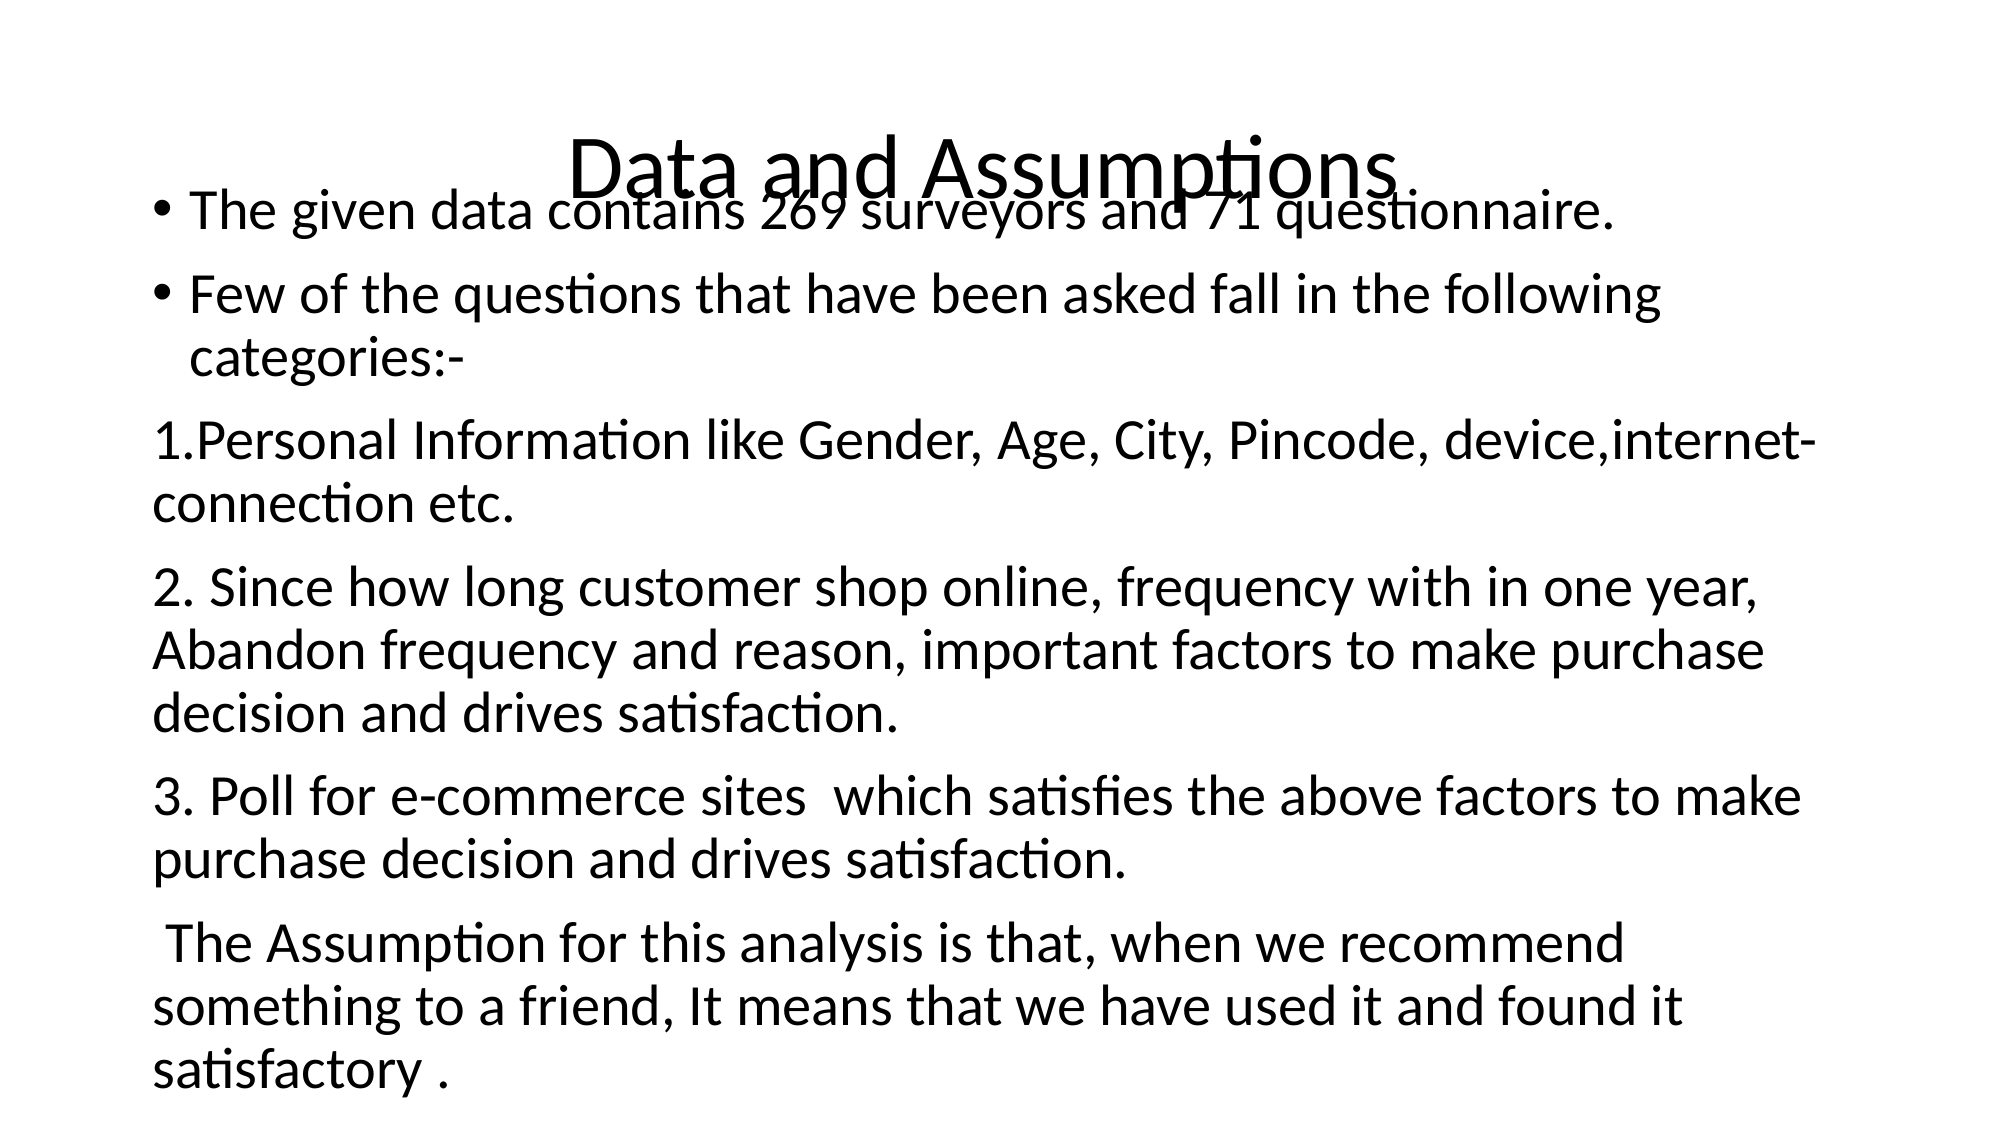

# Data and Assumptions
The given data contains 269 surveyors and 71 questionnaire.
Few of the questions that have been asked fall in the following categories:-
1.Personal Information like Gender, Age, City, Pincode, device,internet-connection etc.
2. Since how long customer shop online, frequency with in one year, Abandon frequency and reason, important factors to make purchase decision and drives satisfaction.
3. Poll for e-commerce sites  which satisfies the above factors to make purchase decision and drives satisfaction.
 The Assumption for this analysis is that, when we recommend something to a friend, It means that we have used it and found it satisfactory .